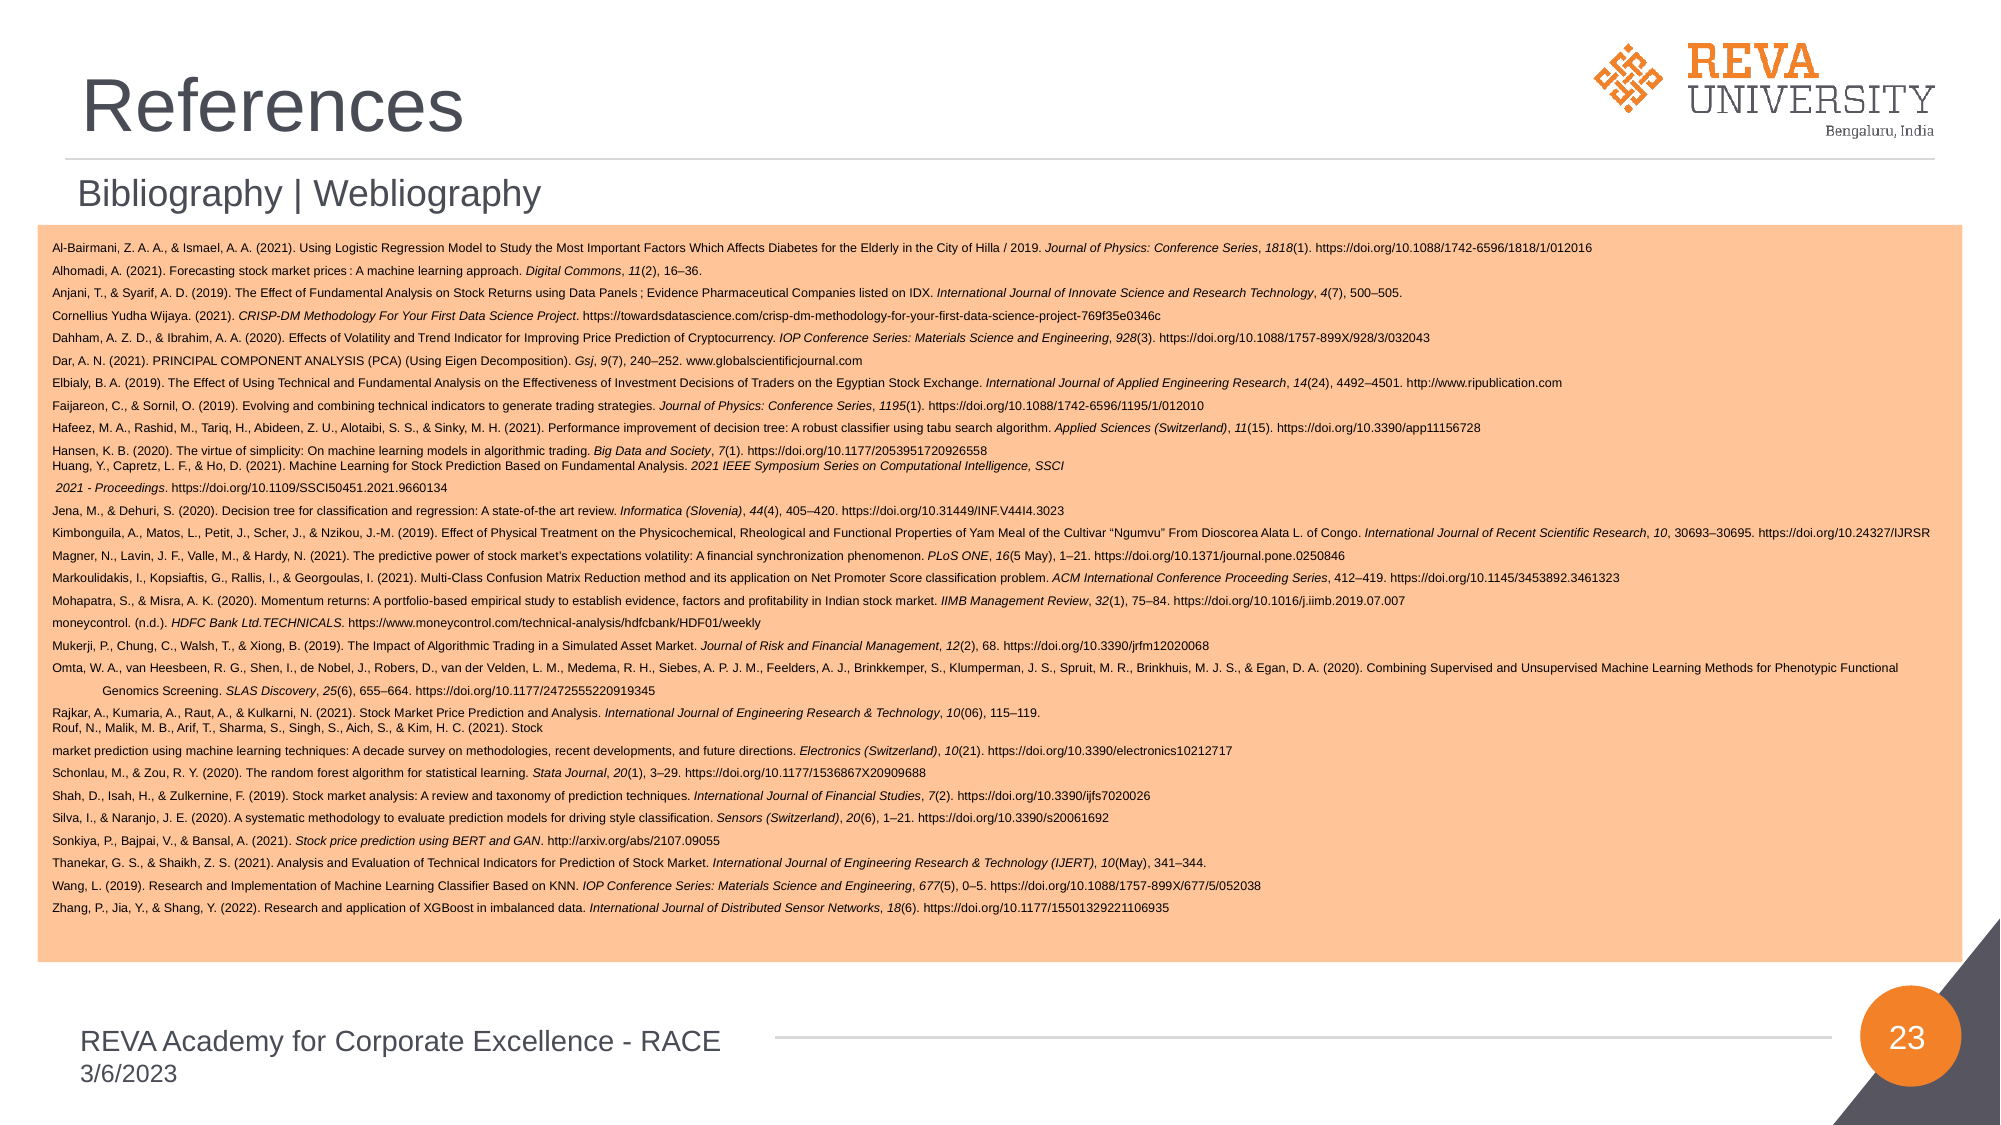

# References
Bibliography | Webliography
Al-Bairmani, Z. A. A., & Ismael, A. A. (2021). Using Logistic Regression Model to Study the Most Important Factors Which Affects Diabetes for the Elderly in the City of Hilla / 2019. Journal of Physics: Conference Series, 1818(1). https://doi.org/10.1088/1742-6596/1818/1/012016
Alhomadi, A. (2021). Forecasting stock market prices : A machine learning approach. Digital Commons, 11(2), 16–36.
Anjani, T., & Syarif, A. D. (2019). The Effect of Fundamental Analysis on Stock Returns using Data Panels ; Evidence Pharmaceutical Companies listed on IDX. International Journal of Innovate Science and Research Technology, 4(7), 500–505.
Cornellius Yudha Wijaya. (2021). CRISP-DM Methodology For Your First Data Science Project. https://towardsdatascience.com/crisp-dm-methodology-for-your-first-data-science-project-769f35e0346c
Dahham, A. Z. D., & Ibrahim, A. A. (2020). Effects of Volatility and Trend Indicator for Improving Price Prediction of Cryptocurrency. IOP Conference Series: Materials Science and Engineering, 928(3). https://doi.org/10.1088/1757-899X/928/3/032043
Dar, A. N. (2021). PRINCIPAL COMPONENT ANALYSIS (PCA) (Using Eigen Decomposition). Gsj, 9(7), 240–252. www.globalscientificjournal.com
Elbialy, B. A. (2019). The Effect of Using Technical and Fundamental Analysis on the Effectiveness of Investment Decisions of Traders on the Egyptian Stock Exchange. International Journal of Applied Engineering Research, 14(24), 4492–4501. http://www.ripublication.com
Faijareon, C., & Sornil, O. (2019). Evolving and combining technical indicators to generate trading strategies. Journal of Physics: Conference Series, 1195(1). https://doi.org/10.1088/1742-6596/1195/1/012010
Hafeez, M. A., Rashid, M., Tariq, H., Abideen, Z. U., Alotaibi, S. S., & Sinky, M. H. (2021). Performance improvement of decision tree: A robust classifier using tabu search algorithm. Applied Sciences (Switzerland), 11(15). https://doi.org/10.3390/app11156728
Hansen, K. B. (2020). The virtue of simplicity: On machine learning models in algorithmic trading. Big Data and Society, 7(1). https://doi.org/10.1177/2053951720926558
Huang, Y., Capretz, L. F., & Ho, D. (2021). Machine Learning for Stock Prediction Based on Fundamental Analysis. 2021 IEEE Symposium Series on Computational Intelligence, SSCI
 2021 - Proceedings. https://doi.org/10.1109/SSCI50451.2021.9660134
Jena, M., & Dehuri, S. (2020). Decision tree for classification and regression: A state-of-the art review. Informatica (Slovenia), 44(4), 405–420. https://doi.org/10.31449/INF.V44I4.3023
Kimbonguila, A., Matos, L., Petit, J., Scher, J., & Nzikou, J.-M. (2019). Effect of Physical Treatment on the Physicochemical, Rheological and Functional Properties of Yam Meal of the Cultivar “Ngumvu” From Dioscorea Alata L. of Congo. International Journal of Recent Scientific Research, 10, 30693–30695. https://doi.org/10.24327/IJRSR
Magner, N., Lavin, J. F., Valle, M., & Hardy, N. (2021). The predictive power of stock market’s expectations volatility: A financial synchronization phenomenon. PLoS ONE, 16(5 May), 1–21. https://doi.org/10.1371/journal.pone.0250846
Markoulidakis, I., Kopsiaftis, G., Rallis, I., & Georgoulas, I. (2021). Multi-Class Confusion Matrix Reduction method and its application on Net Promoter Score classification problem. ACM International Conference Proceeding Series, 412–419. https://doi.org/10.1145/3453892.3461323
Mohapatra, S., & Misra, A. K. (2020). Momentum returns: A portfolio-based empirical study to establish evidence, factors and profitability in Indian stock market. IIMB Management Review, 32(1), 75–84. https://doi.org/10.1016/j.iimb.2019.07.007
moneycontrol. (n.d.). HDFC Bank Ltd.TECHNICALS. https://www.moneycontrol.com/technical-analysis/hdfcbank/HDF01/weekly
Mukerji, P., Chung, C., Walsh, T., & Xiong, B. (2019). The Impact of Algorithmic Trading in a Simulated Asset Market. Journal of Risk and Financial Management, 12(2), 68. https://doi.org/10.3390/jrfm12020068
Omta, W. A., van Heesbeen, R. G., Shen, I., de Nobel, J., Robers, D., van der Velden, L. M., Medema, R. H., Siebes, A. P. J. M., Feelders, A. J., Brinkkemper, S., Klumperman, J. S., Spruit, M. R., Brinkhuis, M. J. S., & Egan, D. A. (2020). Combining Supervised and Unsupervised Machine Learning Methods for Phenotypic Functional Genomics Screening. SLAS Discovery, 25(6), 655–664. https://doi.org/10.1177/2472555220919345
Rajkar, A., Kumaria, A., Raut, A., & Kulkarni, N. (2021). Stock Market Price Prediction and Analysis. International Journal of Engineering Research & Technology, 10(06), 115–119.
Rouf, N., Malik, M. B., Arif, T., Sharma, S., Singh, S., Aich, S., & Kim, H. C. (2021). Stock
market prediction using machine learning techniques: A decade survey on methodologies, recent developments, and future directions. Electronics (Switzerland), 10(21). https://doi.org/10.3390/electronics10212717
Schonlau, M., & Zou, R. Y. (2020). The random forest algorithm for statistical learning. Stata Journal, 20(1), 3–29. https://doi.org/10.1177/1536867X20909688
Shah, D., Isah, H., & Zulkernine, F. (2019). Stock market analysis: A review and taxonomy of prediction techniques. International Journal of Financial Studies, 7(2). https://doi.org/10.3390/ijfs7020026
Silva, I., & Naranjo, J. E. (2020). A systematic methodology to evaluate prediction models for driving style classification. Sensors (Switzerland), 20(6), 1–21. https://doi.org/10.3390/s20061692
Sonkiya, P., Bajpai, V., & Bansal, A. (2021). Stock price prediction using BERT and GAN. http://arxiv.org/abs/2107.09055
Thanekar, G. S., & Shaikh, Z. S. (2021). Analysis and Evaluation of Technical Indicators for Prediction of Stock Market. International Journal of Engineering Research & Technology (IJERT), 10(May), 341–344.
Wang, L. (2019). Research and Implementation of Machine Learning Classifier Based on KNN. IOP Conference Series: Materials Science and Engineering, 677(5), 0–5. https://doi.org/10.1088/1757-899X/677/5/052038
Zhang, P., Jia, Y., & Shang, Y. (2022). Research and application of XGBoost in imbalanced data. International Journal of Distributed Sensor Networks, 18(6). https://doi.org/10.1177/15501329221106935

23
REVA Academy for Corporate Excellence - RACE
3/6/2023